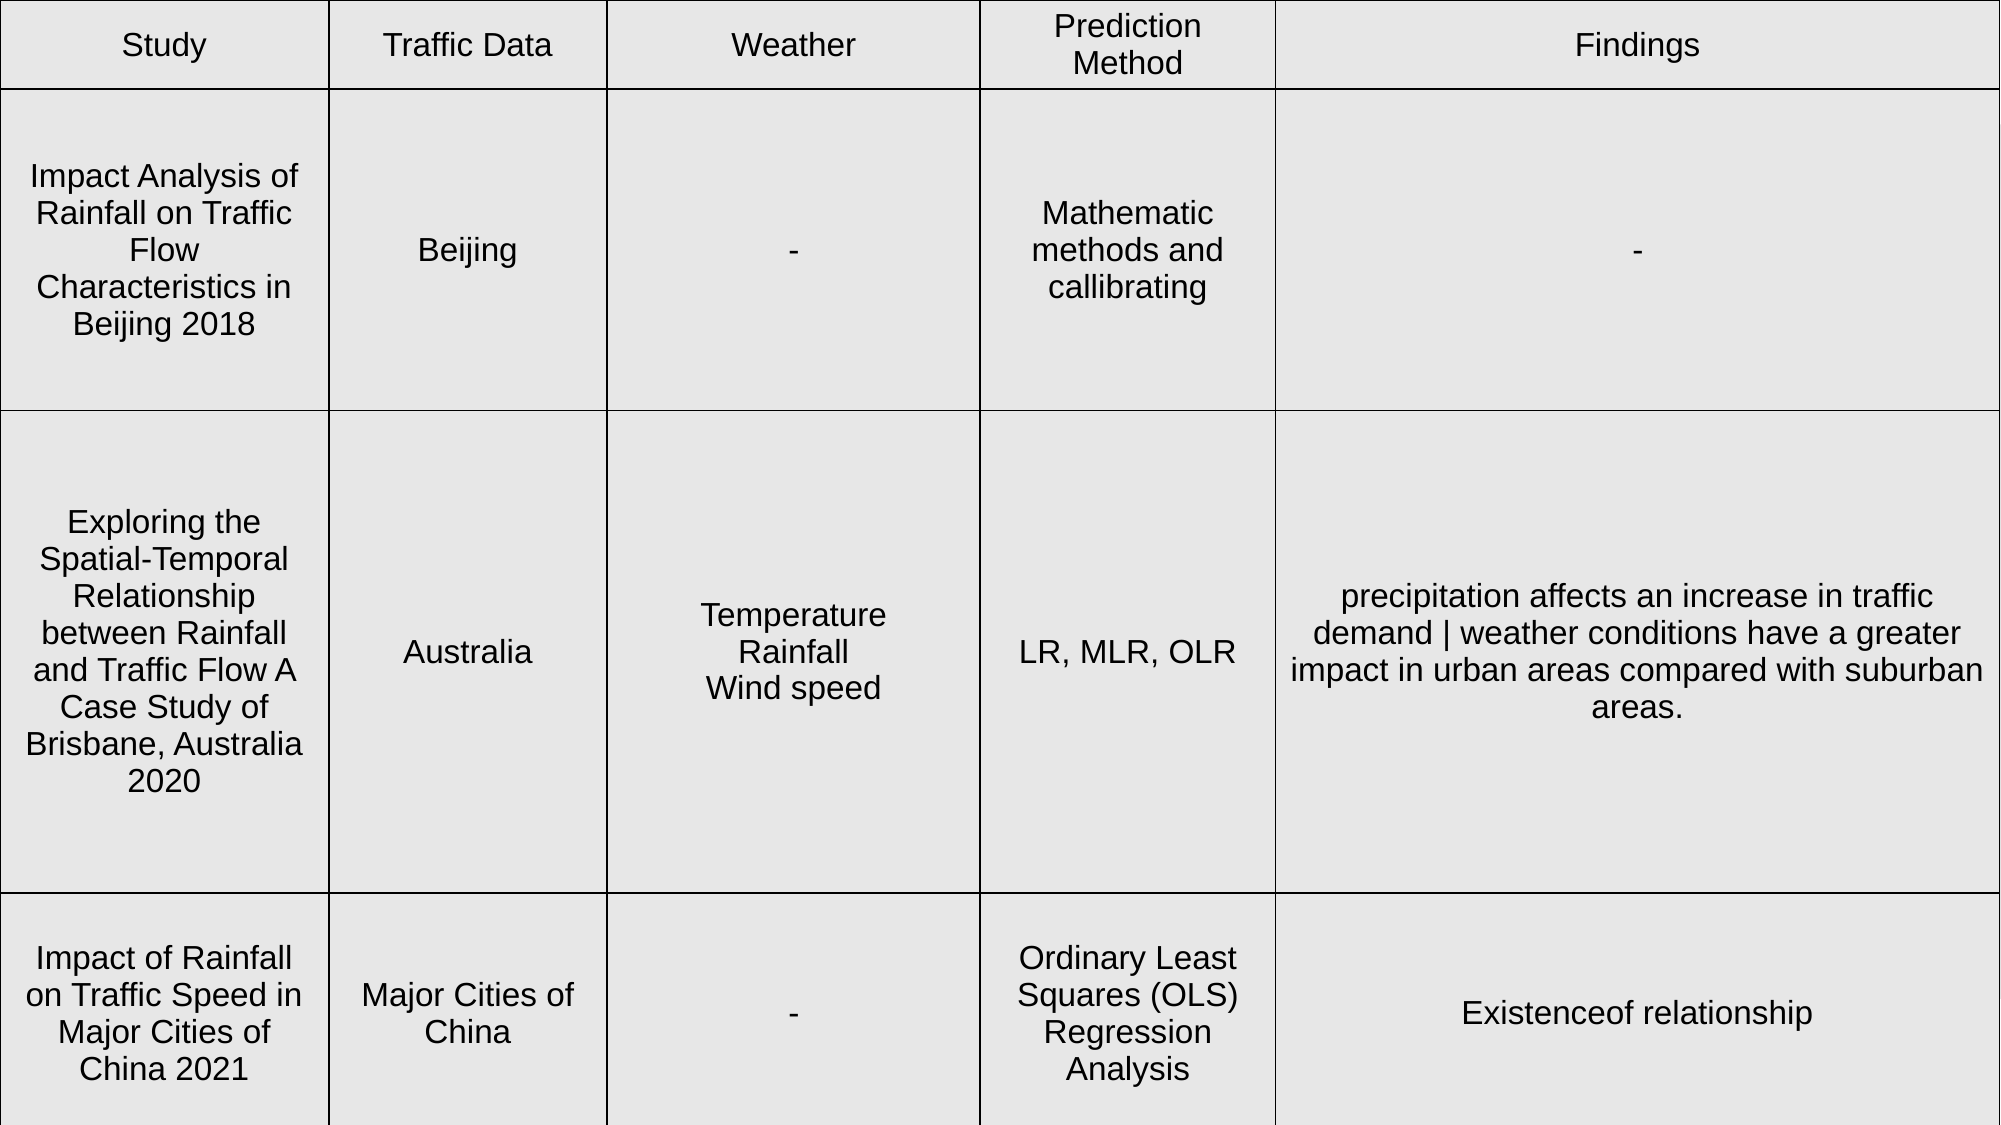

| Study | Traffic Data | Weather | Prediction Method | Findings |
| --- | --- | --- | --- | --- |
| Impact Analysis of Rainfall on Traffic Flow Characteristics in Beijing 2018 | Beijing | - | Mathematic methods and callibrating | - |
| Exploring the Spatial-Temporal Relationship between Rainfall and Traffic Flow A Case Study of Brisbane, Australia 2020 | Australia | Temperature Rainfall Wind speed | LR, MLR, OLR | precipitation affects an increase in traffic demand | weather conditions have a greater impact in urban areas compared with suburban areas. |
| Impact of Rainfall on Traffic Speed in Major Cities of China 2021 | Major Cities of China | - | Ordinary Least Squares (OLS) Regression Analysis | Existenceof relationship |
#
7